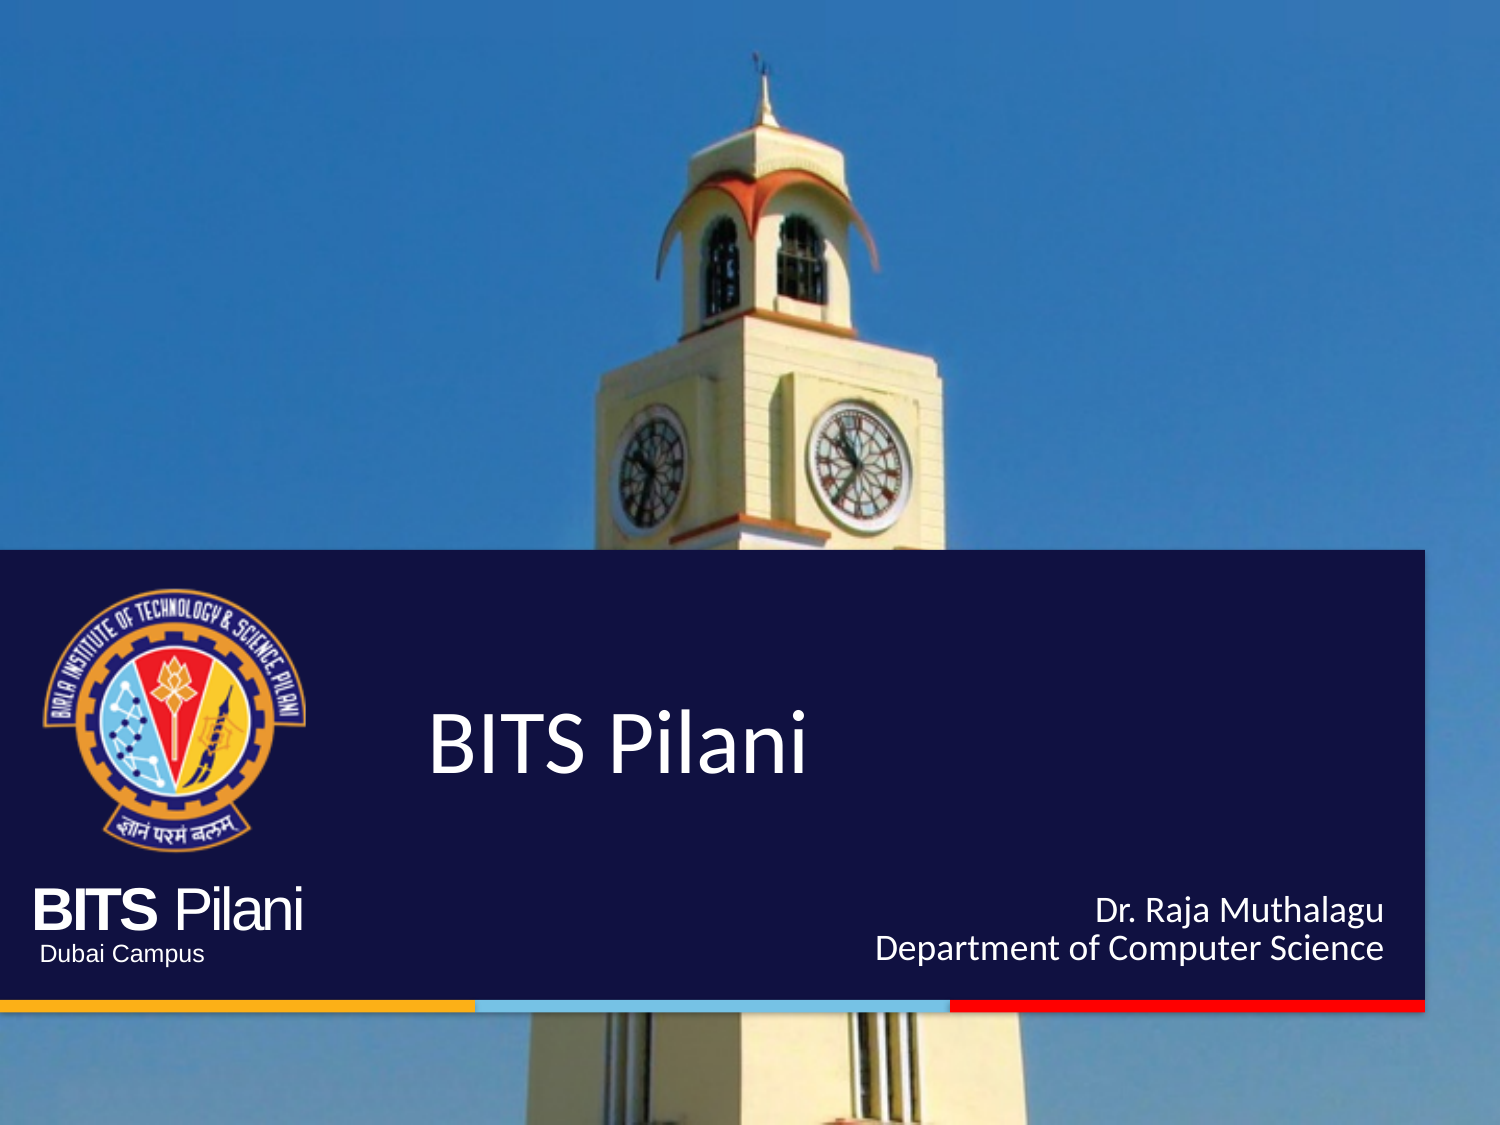

# BITS Pilani
Dr. Raja Muthalagu
Department of Computer Science